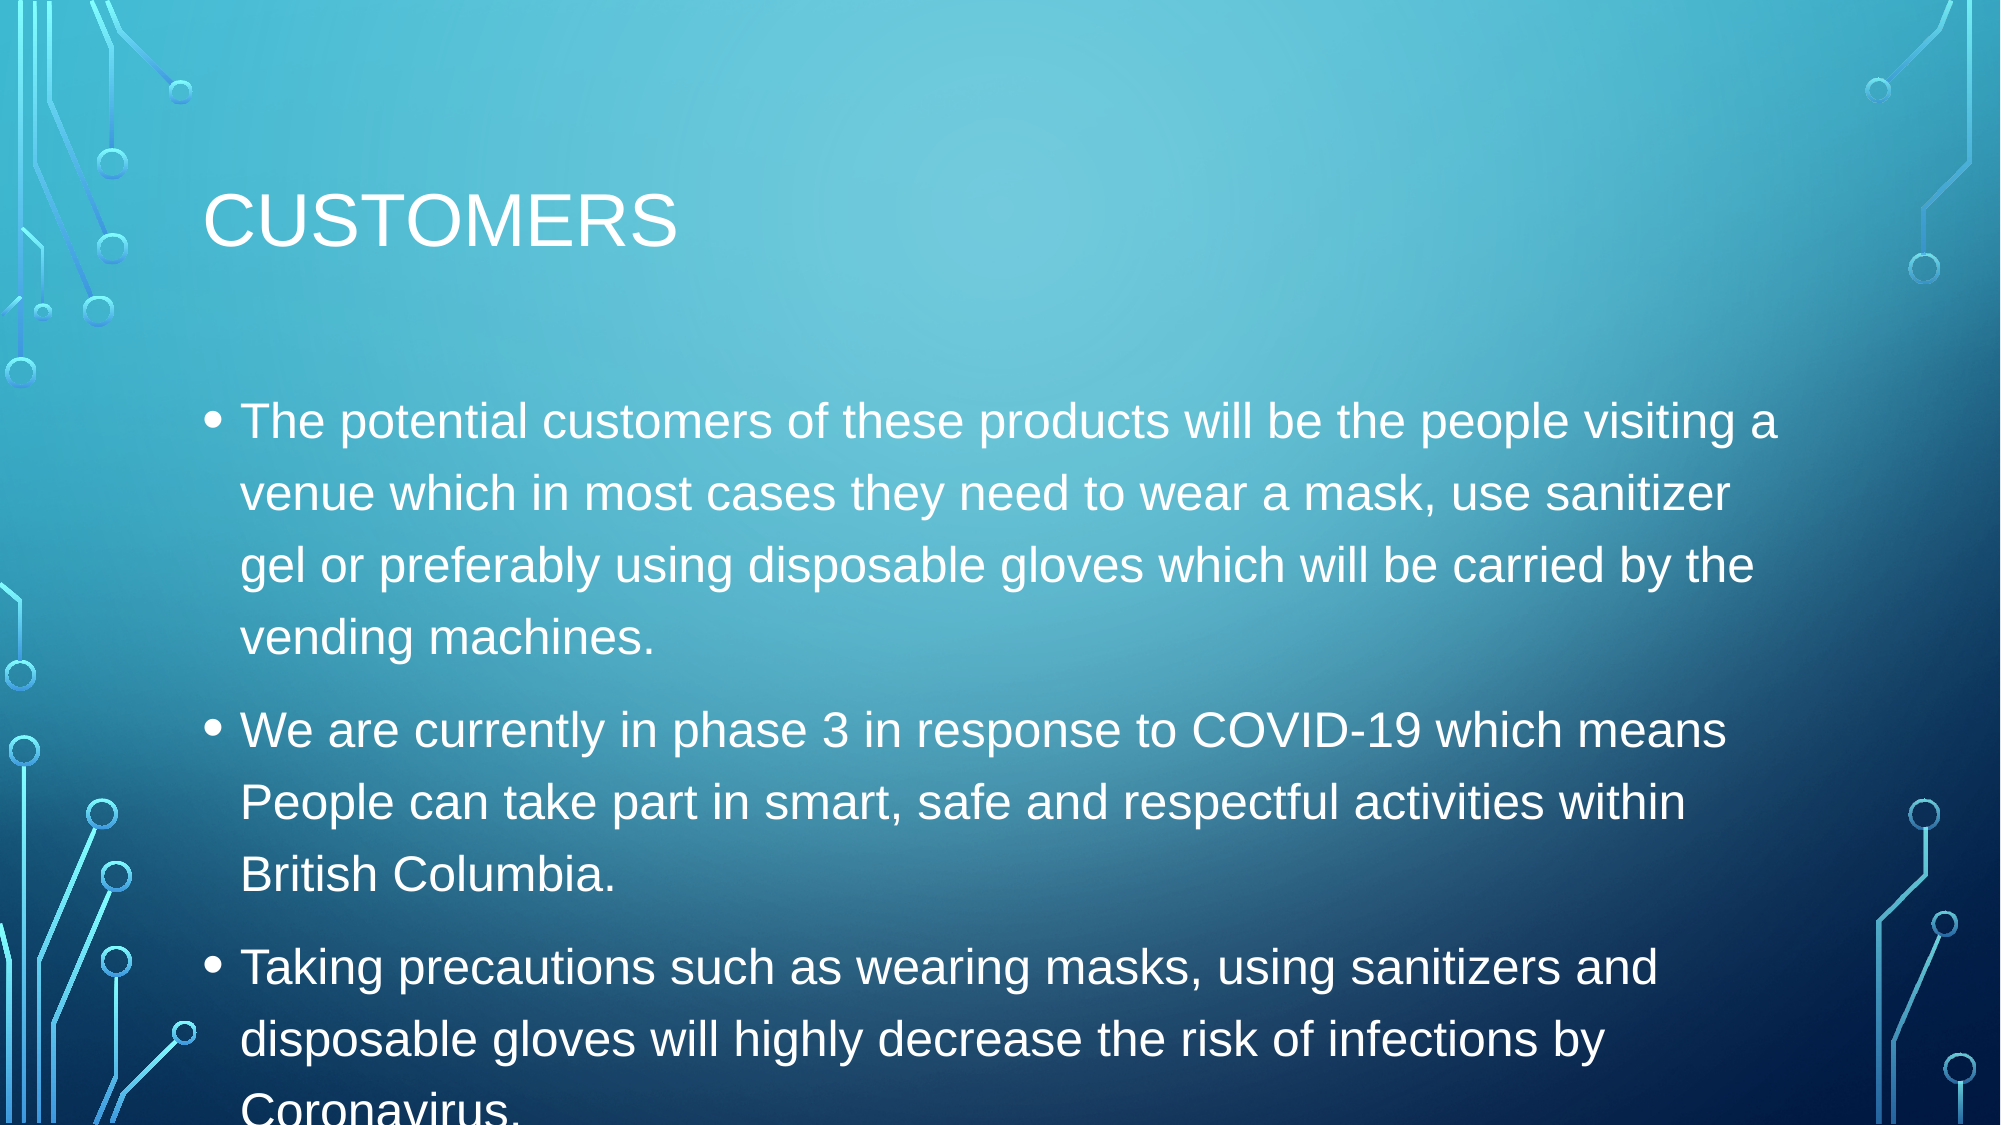

# customers
The potential customers of these products will be the people visiting a venue which in most cases they need to wear a mask, use sanitizer gel or preferably using disposable gloves which will be carried by the vending machines.
We are currently in phase 3 in response to COVID-19 which means People can take part in smart, safe and respectful activities within British Columbia.
Taking precautions such as wearing masks, using sanitizers and disposable gloves will highly decrease the risk of infections by Coronavirus.